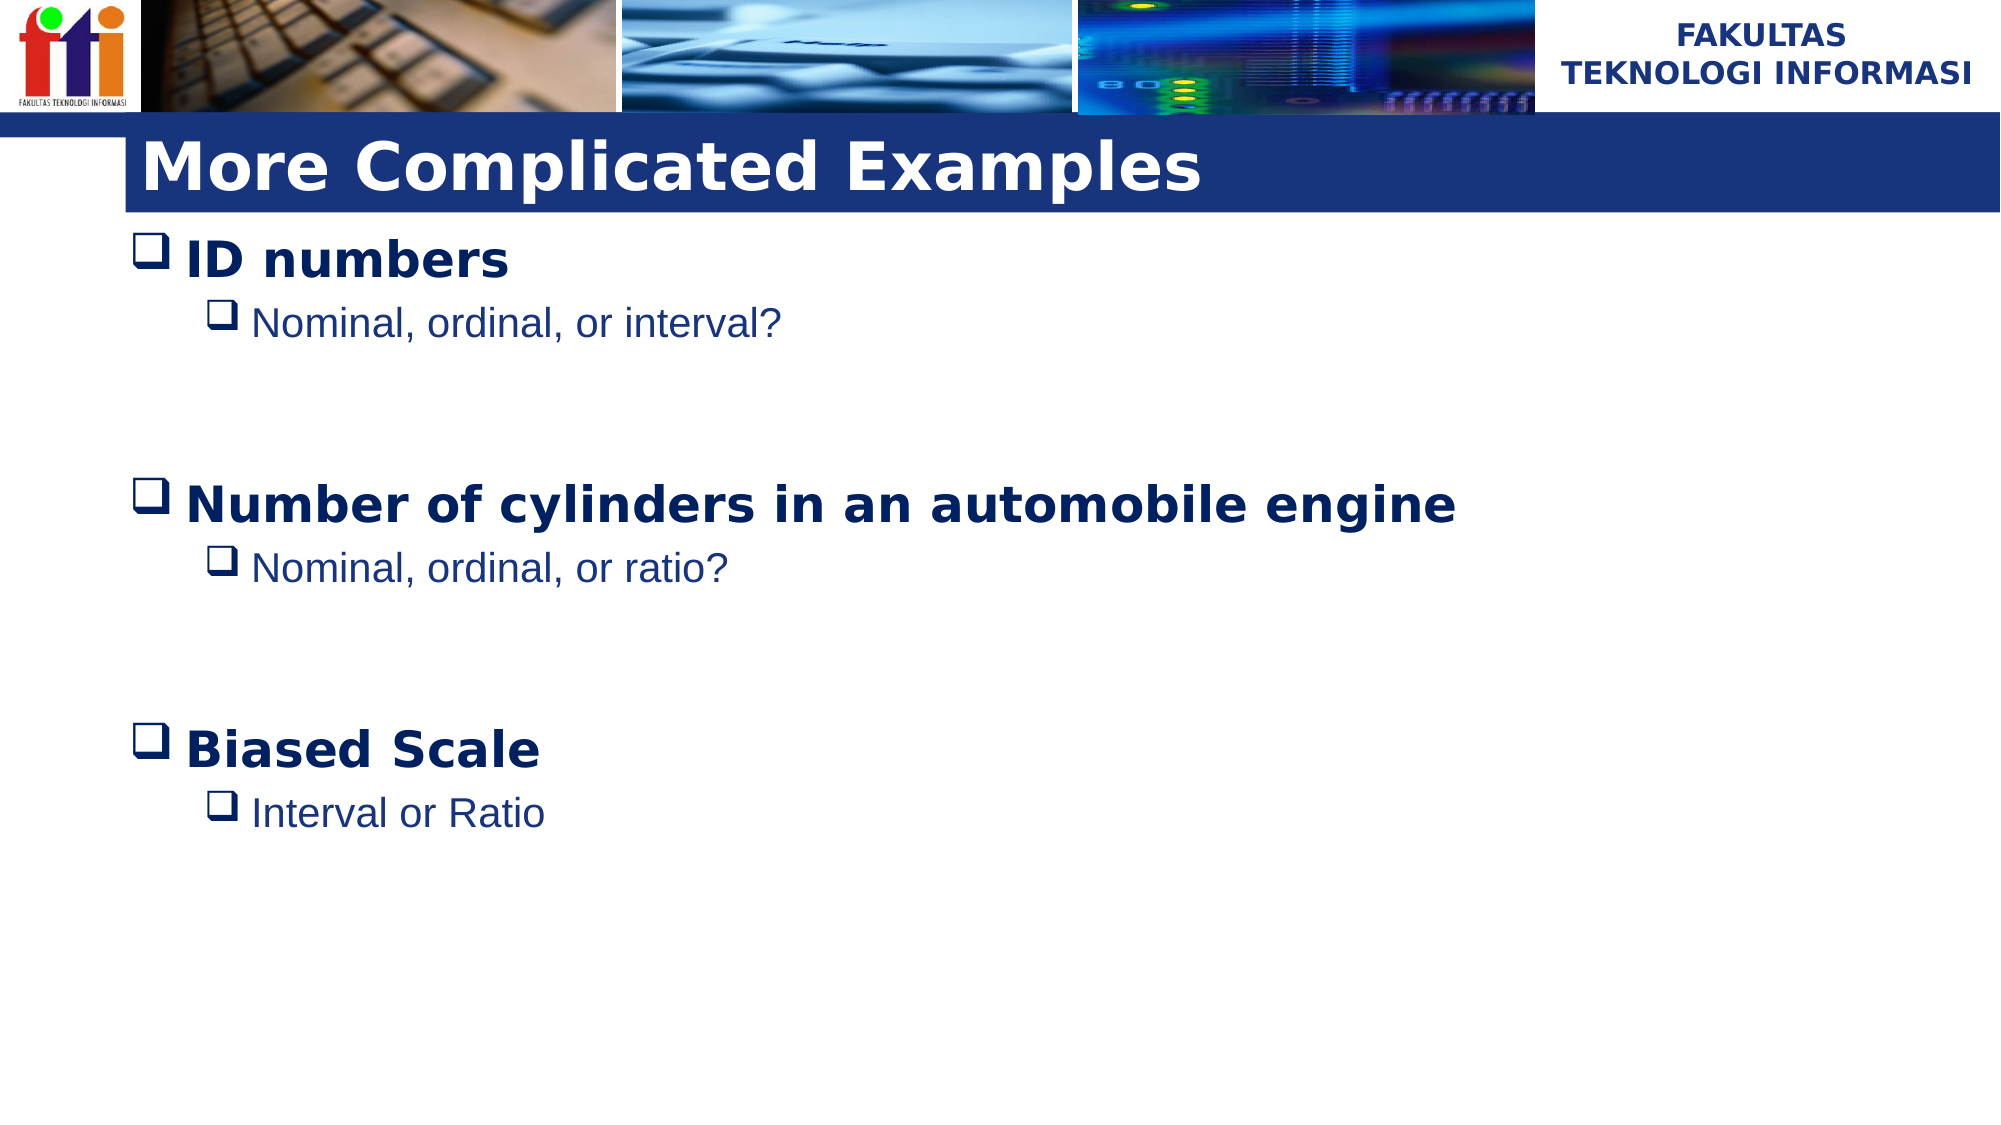

More Complicated Examples
ID numbers
Nominal, ordinal, or interval?

Number of cylinders in an automobile engine
Nominal, ordinal, or ratio?

Biased Scale
Interval or Ratio